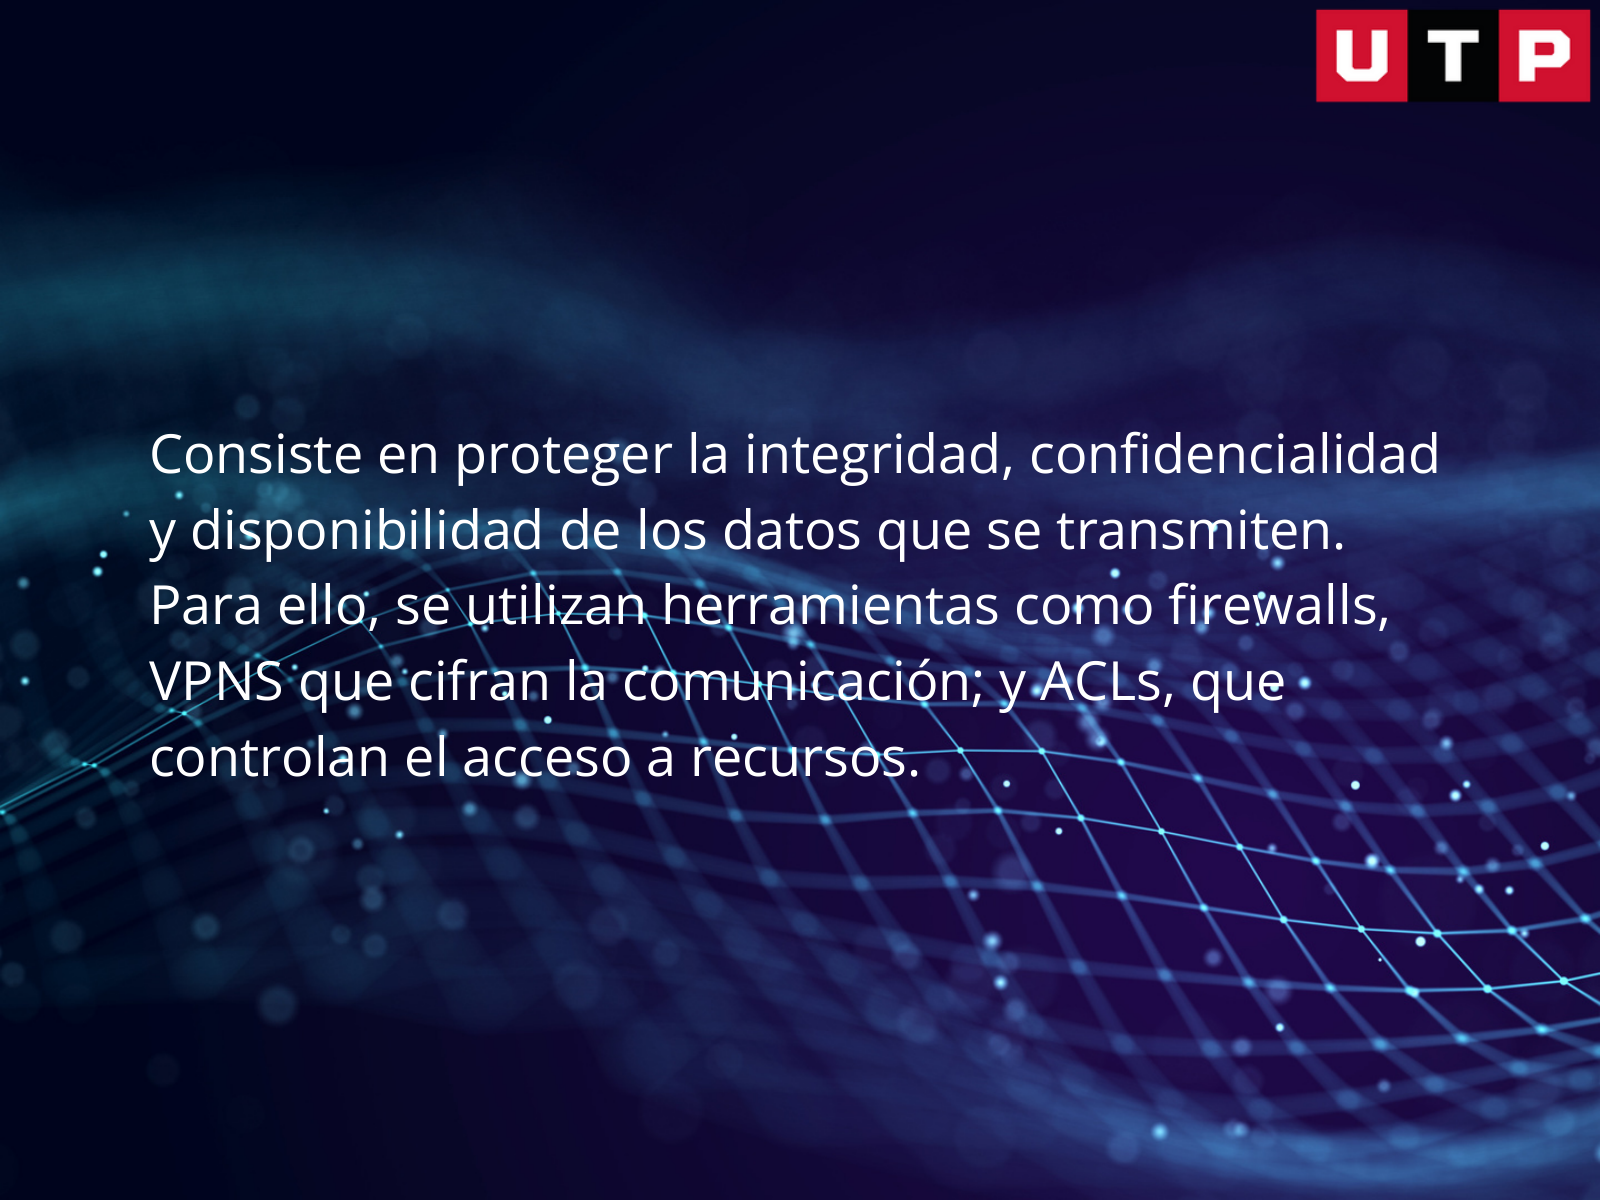

Consiste en proteger la integridad, confidencialidad y disponibilidad de los datos que se transmiten. Para ello, se utilizan herramientas como firewalls, VPNS que cifran la comunicación; y ACLs, que controlan el acceso a recursos.